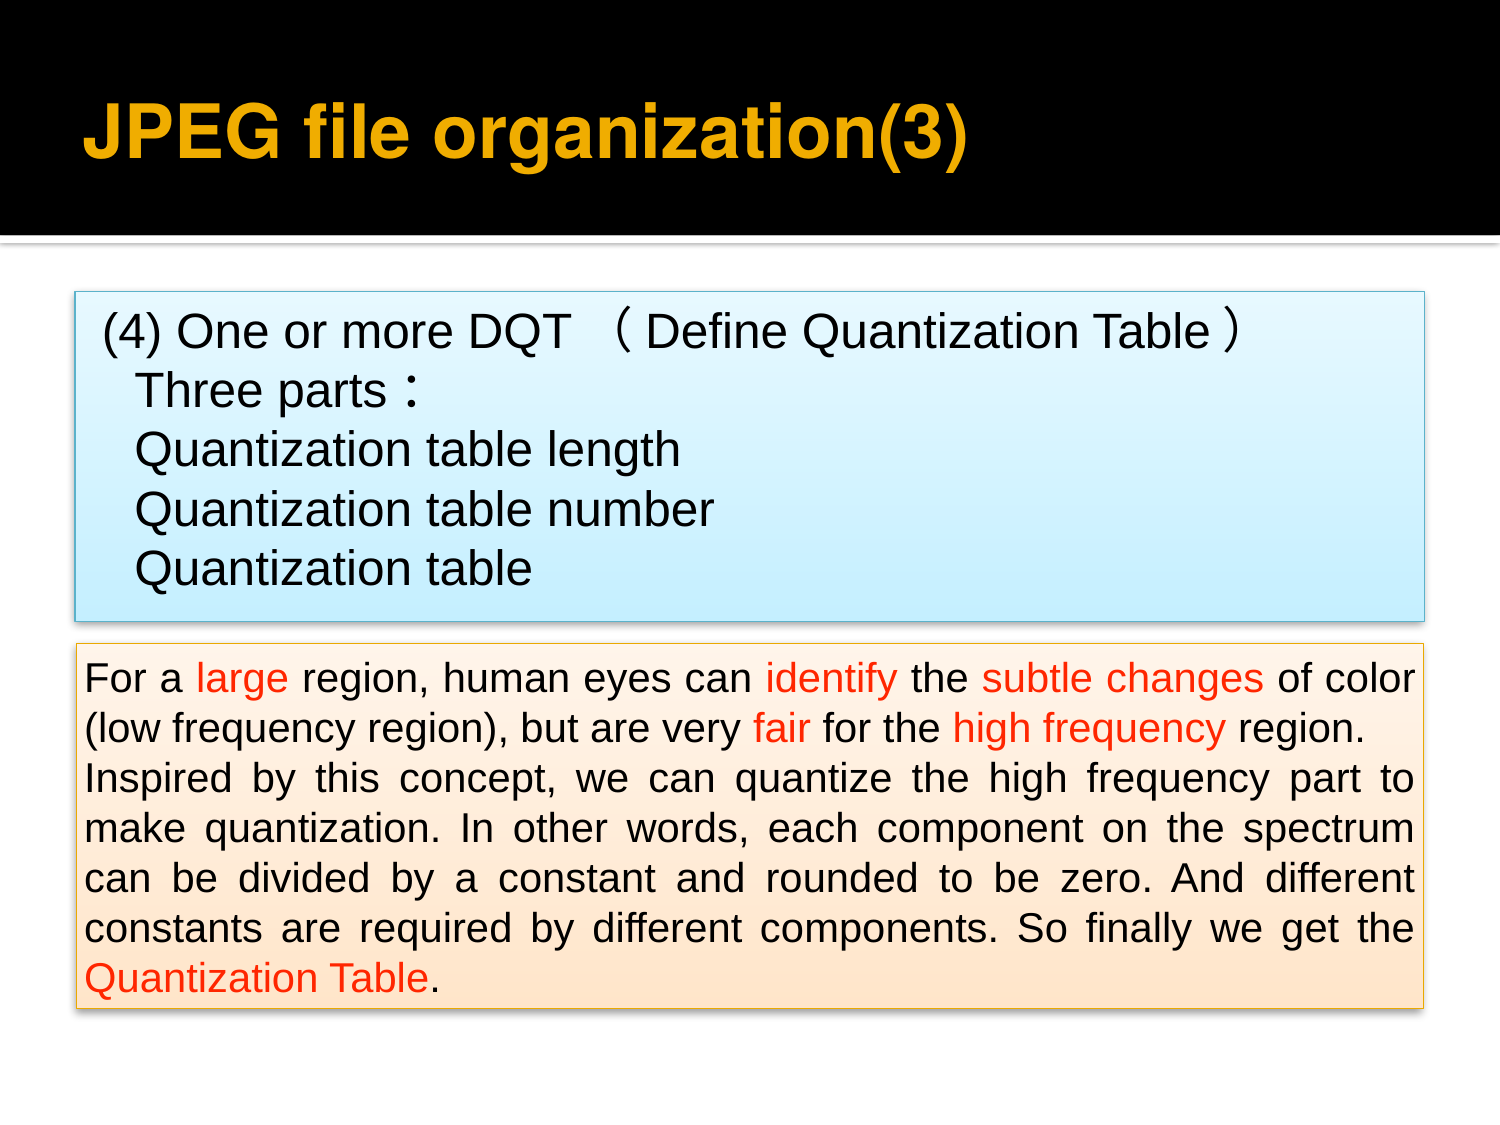

# JPEG file organization(3)
(4) One or more DQT（Define Quantization Table）
	Three parts：
	Quantization table length
	Quantization table number
	Quantization table
For a large region, human eyes can identify the subtle changes of color (low frequency region), but are very fair for the high frequency region.
Inspired by this concept, we can quantize the high frequency part to make quantization. In other words, each component on the spectrum can be divided by a constant and rounded to be zero. And different constants are required by different components. So finally we get the Quantization Table.